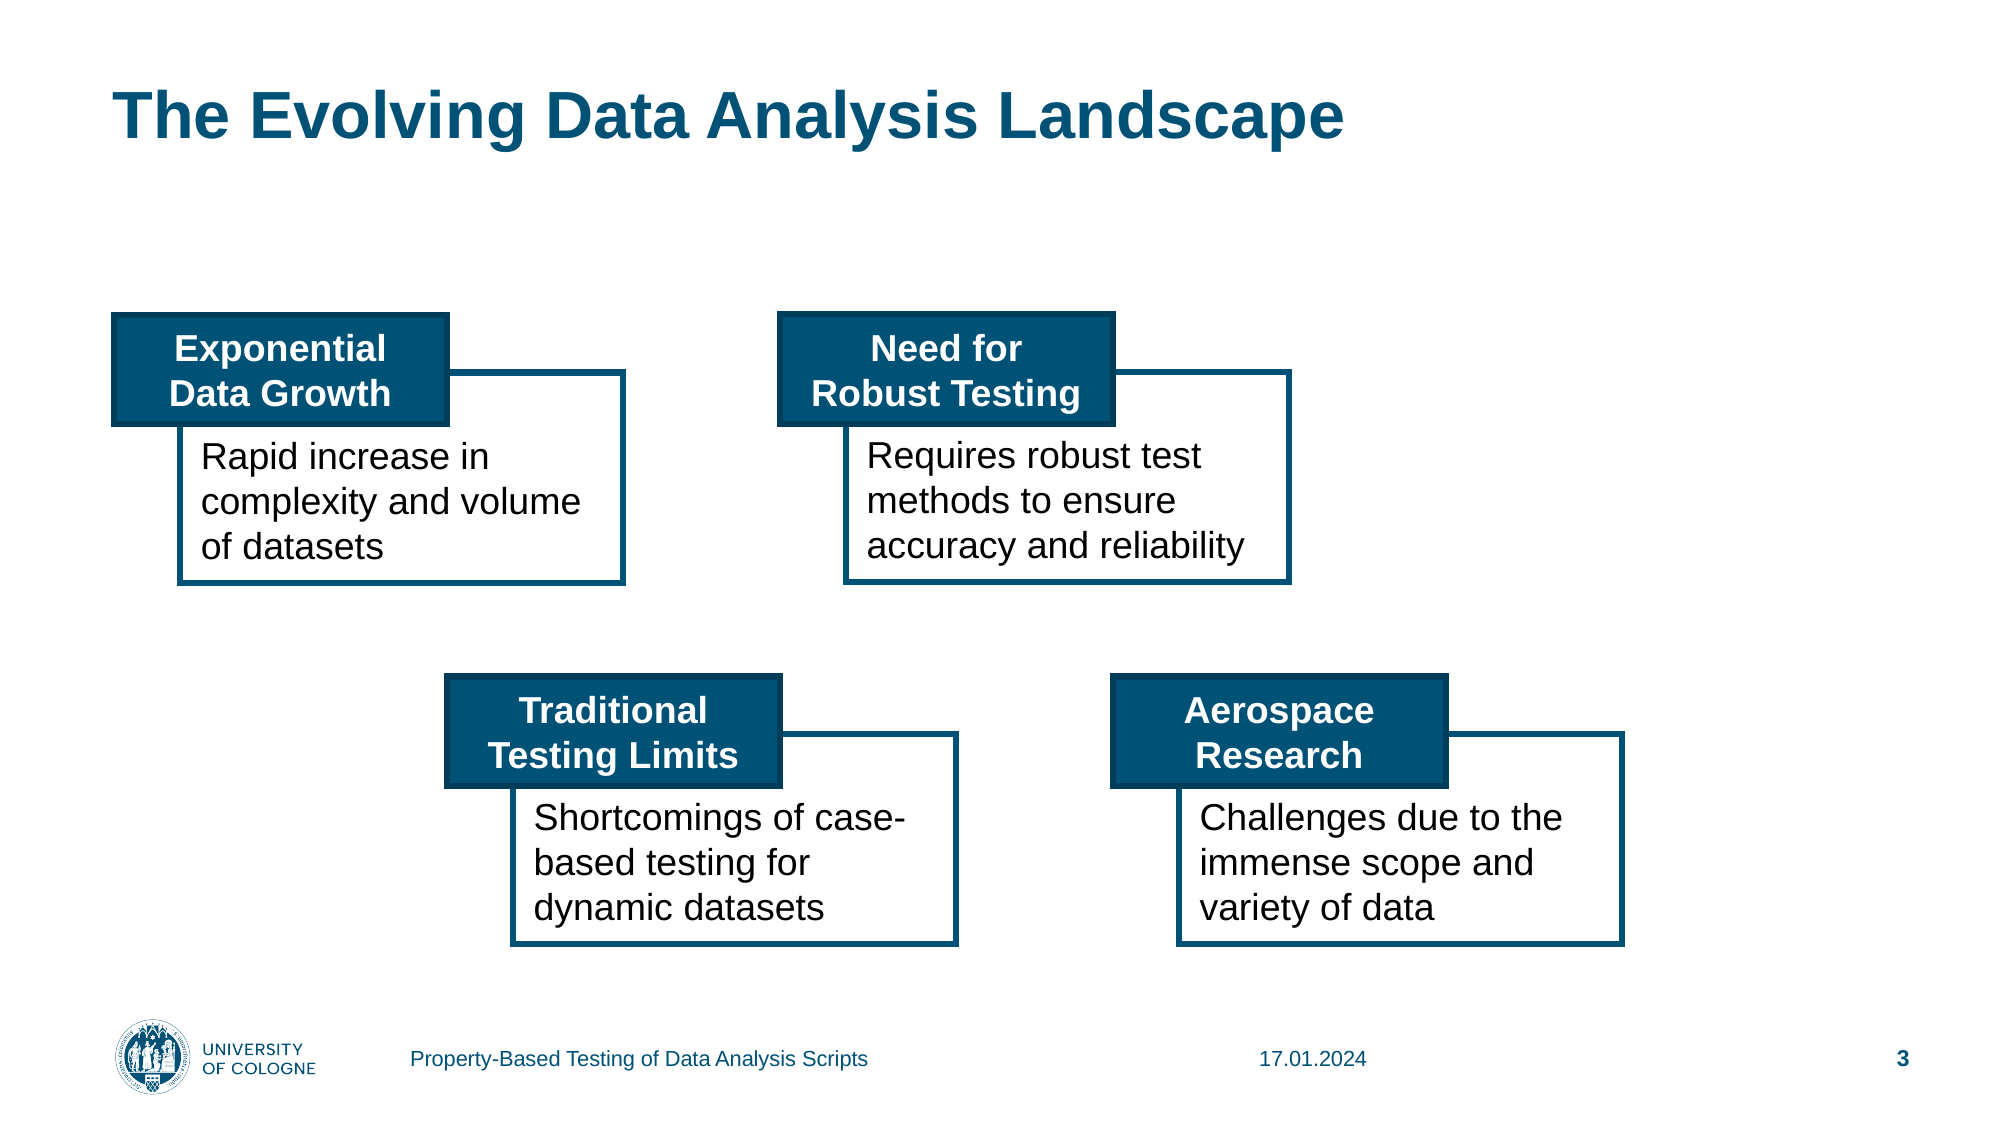

# The Evolving Data Analysis Landscape
Need for
Robust Testing
Requires robust test methods to ensure accuracy and reliability
Exponential Data Growth
Rapid increase in complexity and volume of datasets
Traditional Testing Limits
Shortcomings of case-based testing for dynamic datasets
Aerospace Research
Challenges due to the immense scope and variety of data
Property-Based Testing of Data Analysis Scripts
17.01.2024
3